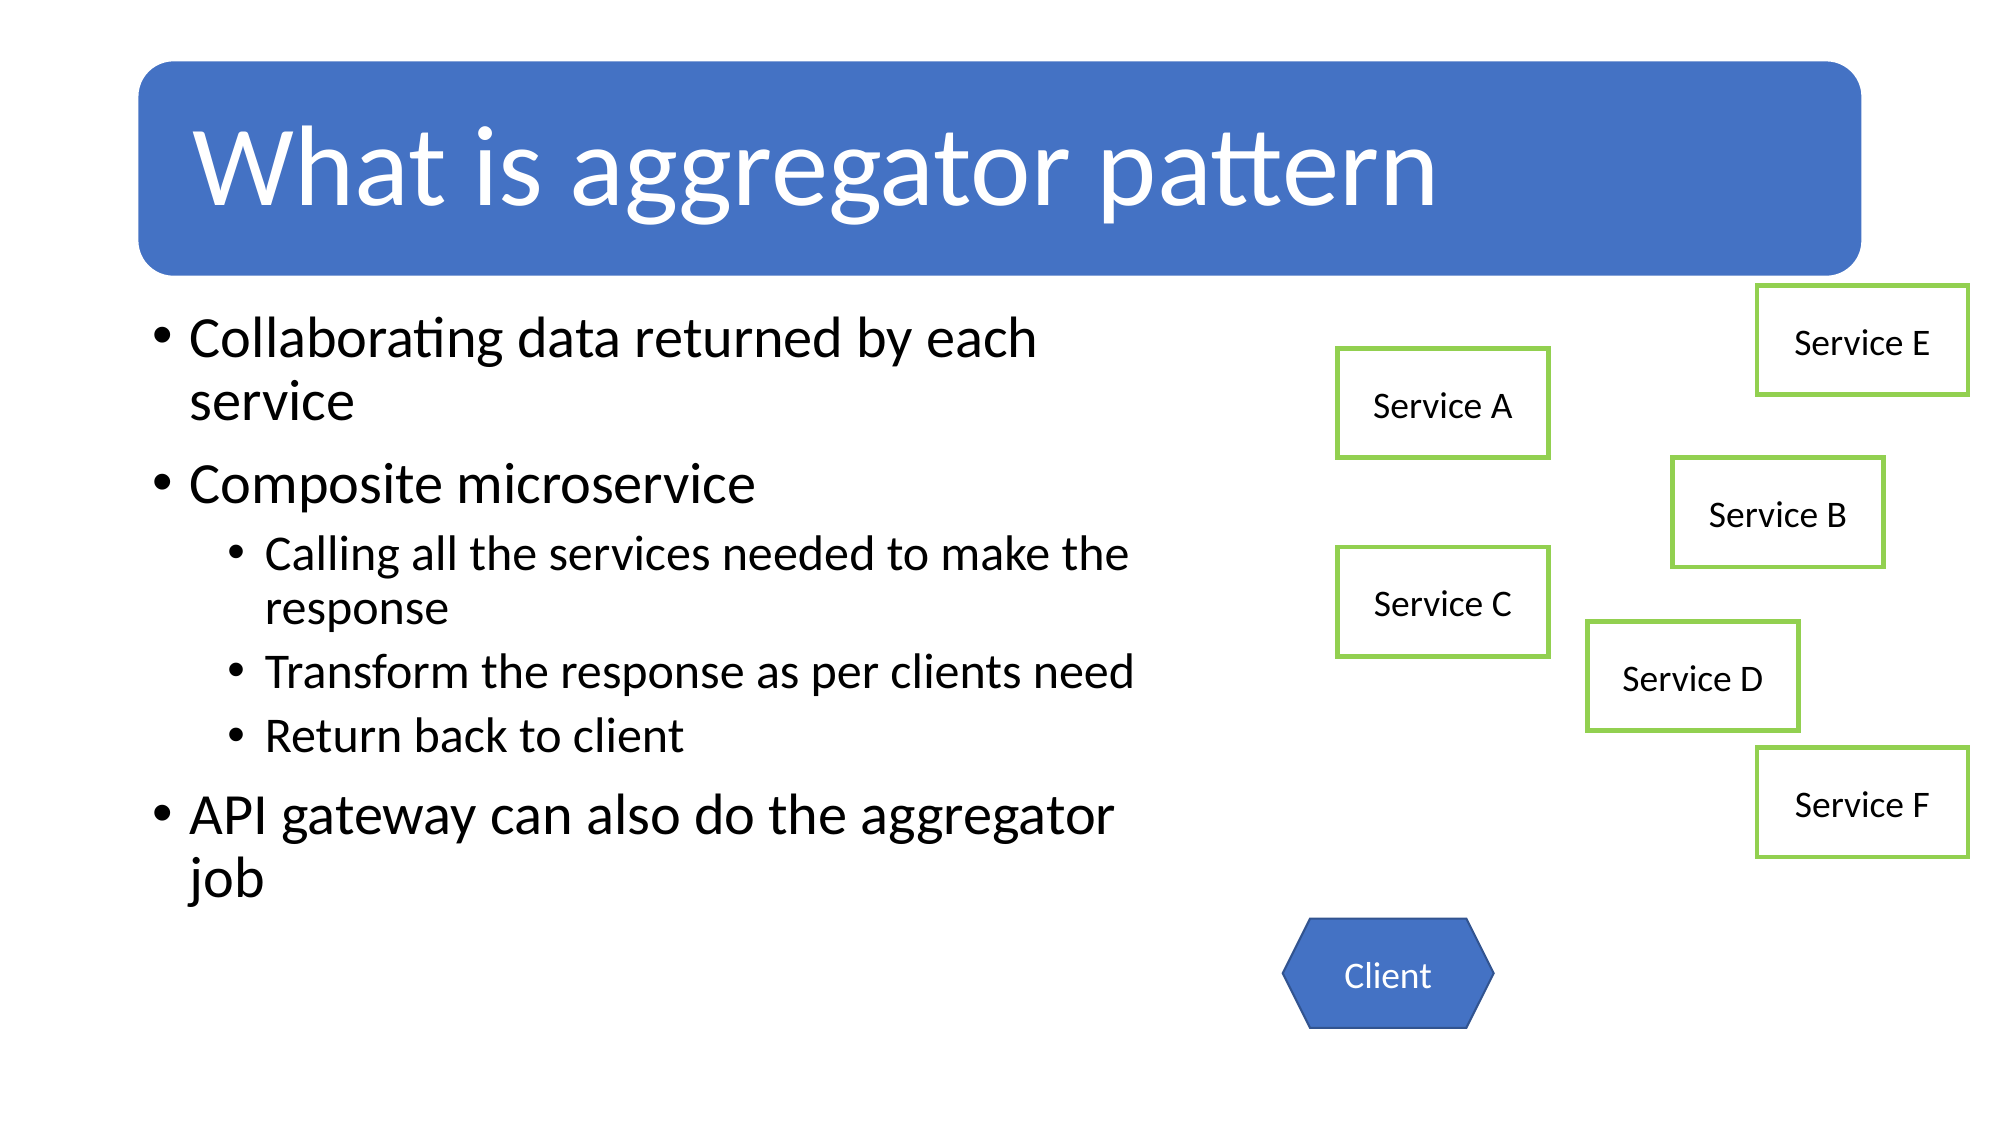

What is aggregator pattern
Service E
Collaborating data returned by each service
Composite microservice
Calling all the services needed to make the response
Transform the response as per clients need
Return back to client
API gateway can also do the aggregator job

Service A
Service B
Service C
Service D
Service F
Client